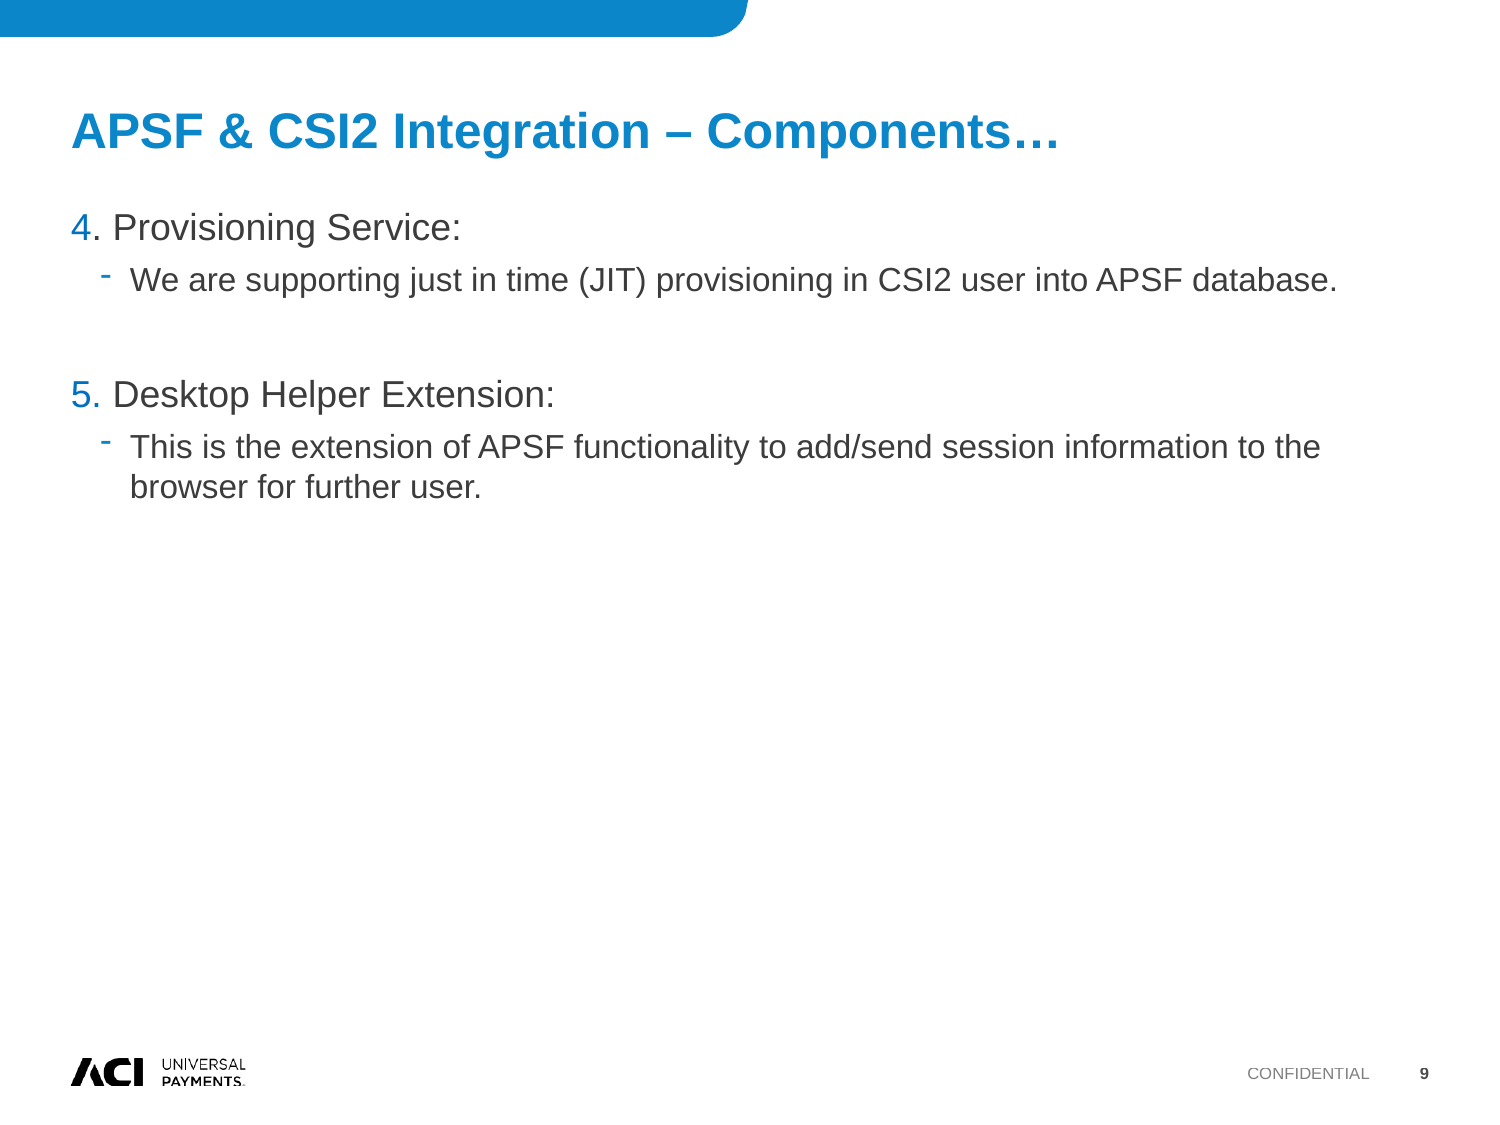

# APSF & CSI2 Integration – Components…
4. Provisioning Service:
We are supporting just in time (JIT) provisioning in CSI2 user into APSF database.

5. Desktop Helper Extension:
This is the extension of APSF functionality to add/send session information to the browser for further user.

Confidential
9